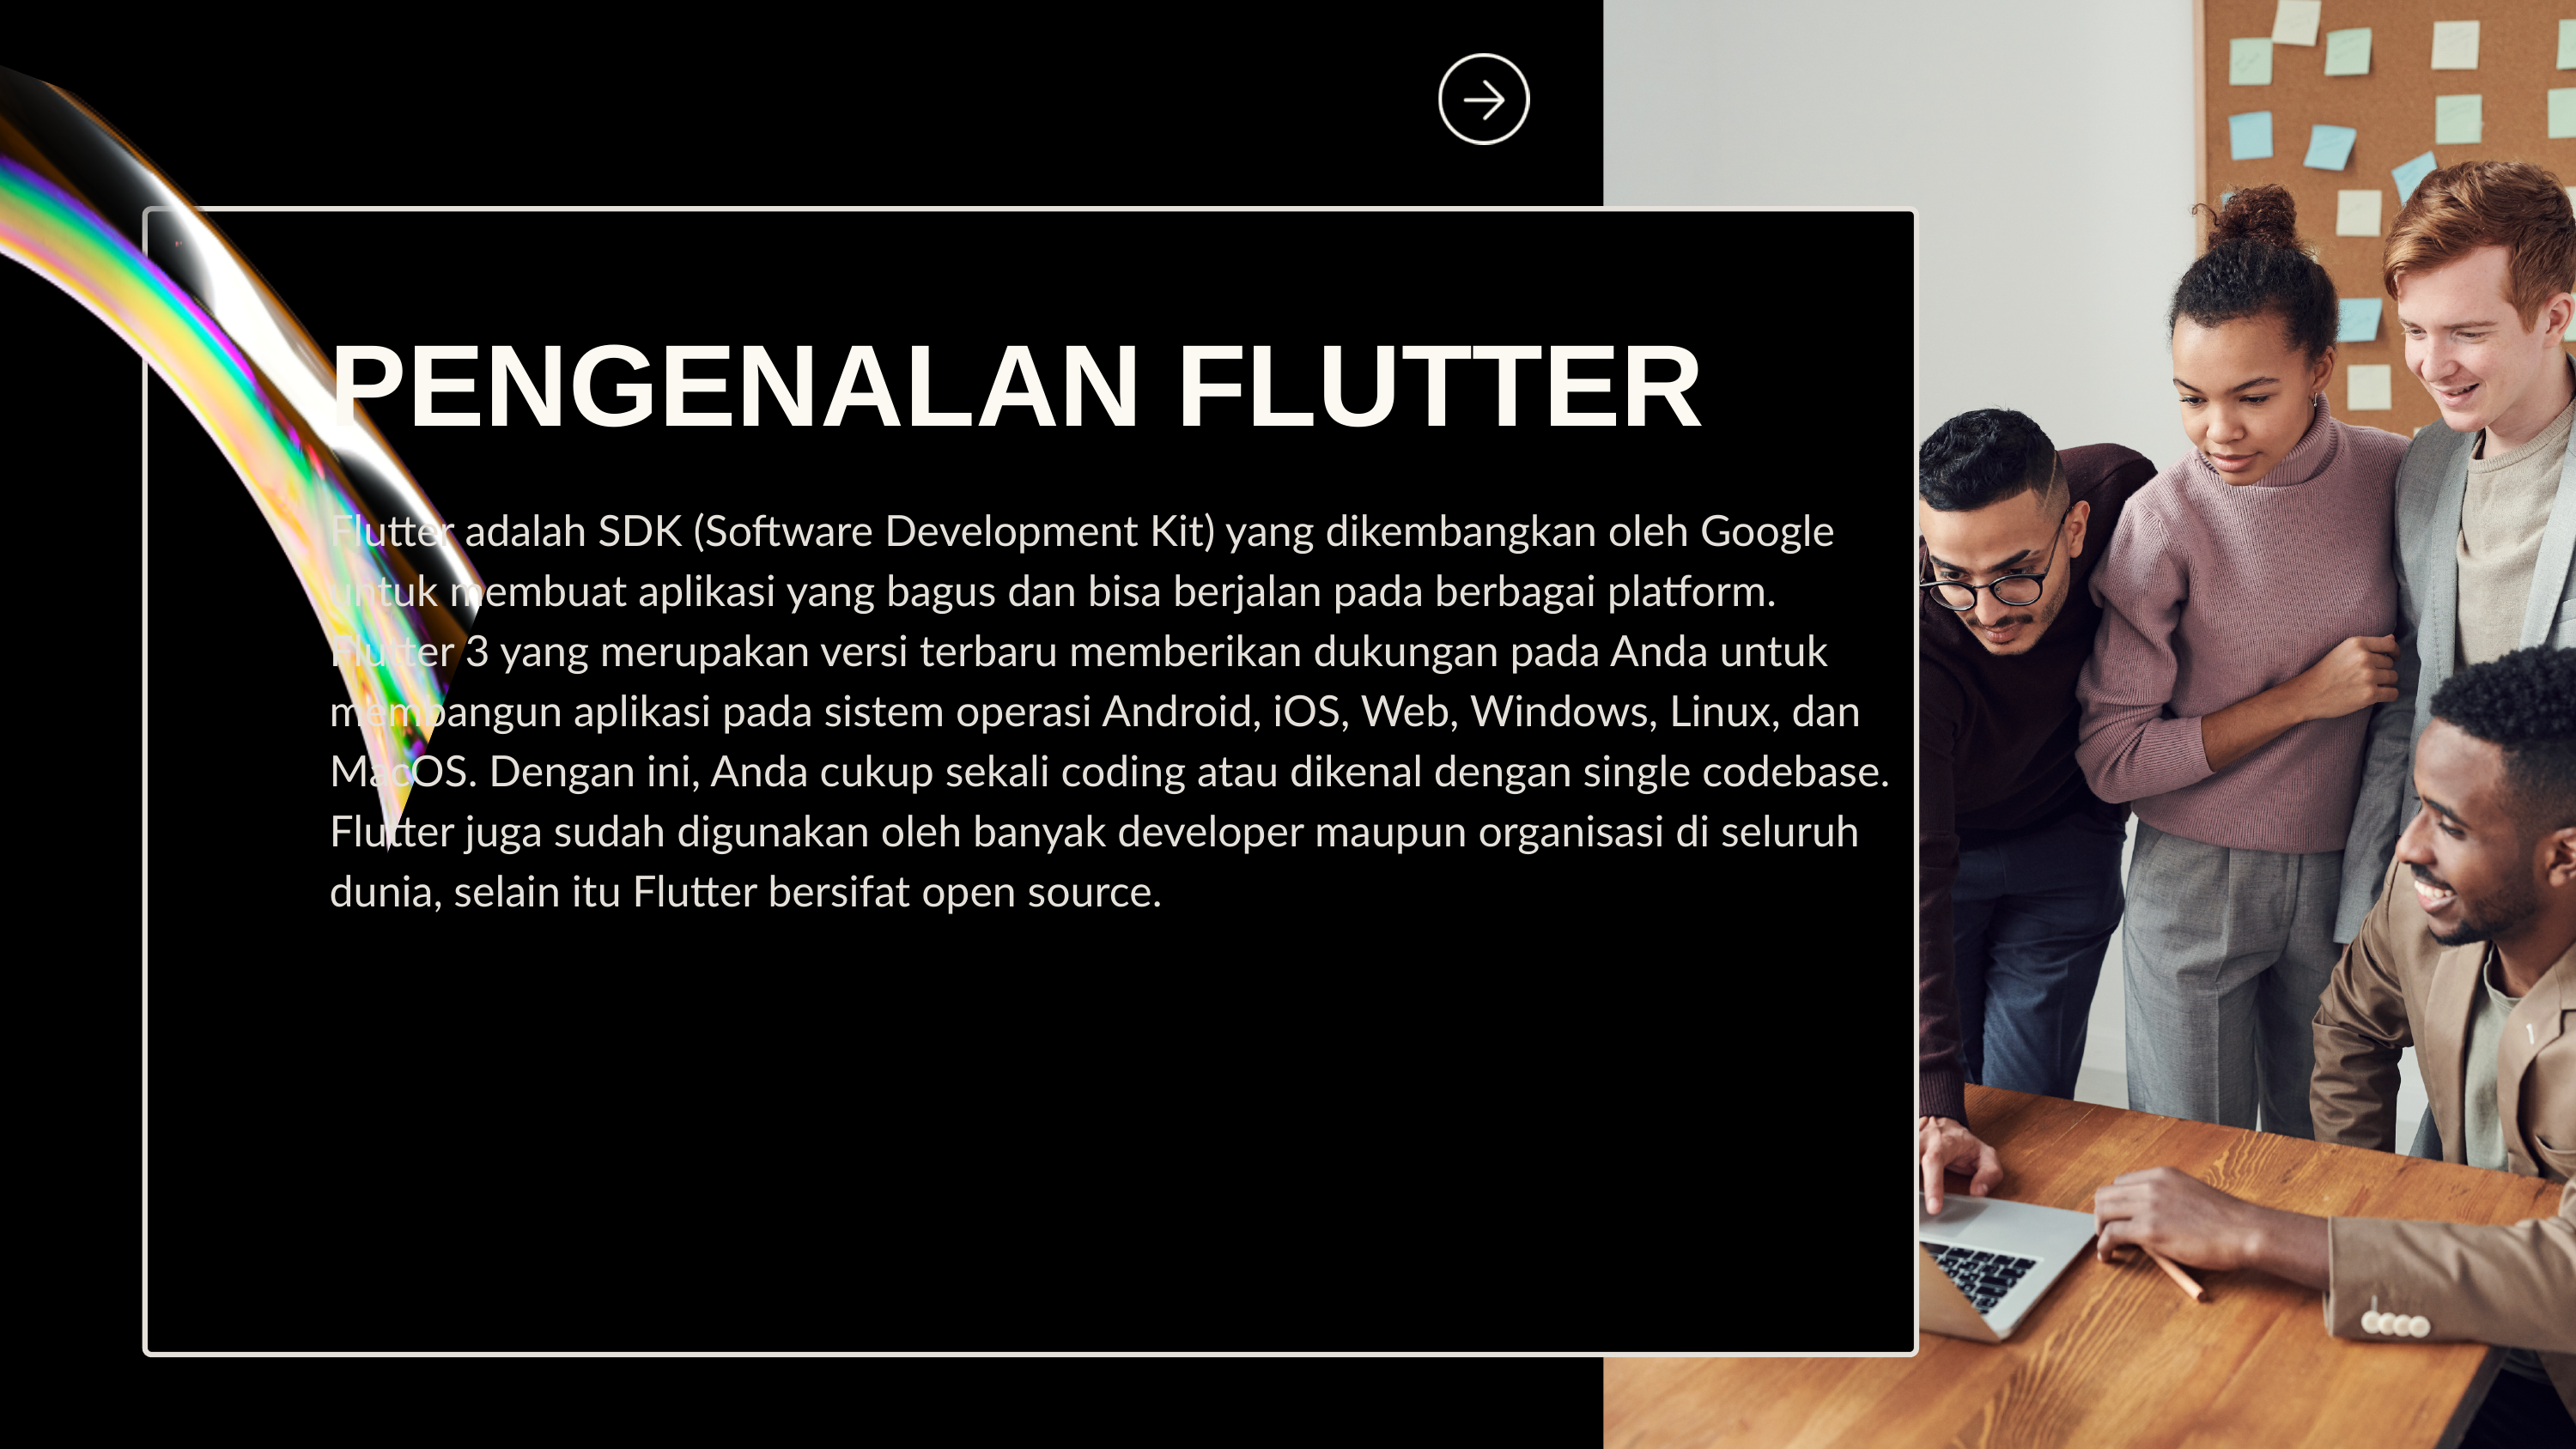

PENGENALAN FLUTTER
Flutter adalah SDK (Software Development Kit) yang dikembangkan oleh Google untuk membuat aplikasi yang bagus dan bisa berjalan pada berbagai platform. Flutter 3 yang merupakan versi terbaru memberikan dukungan pada Anda untuk membangun aplikasi pada sistem operasi Android, iOS, Web, Windows, Linux, dan MacOS. Dengan ini, Anda cukup sekali coding atau dikenal dengan single codebase. Flutter juga sudah digunakan oleh banyak developer maupun organisasi di seluruh dunia, selain itu Flutter bersifat open source.